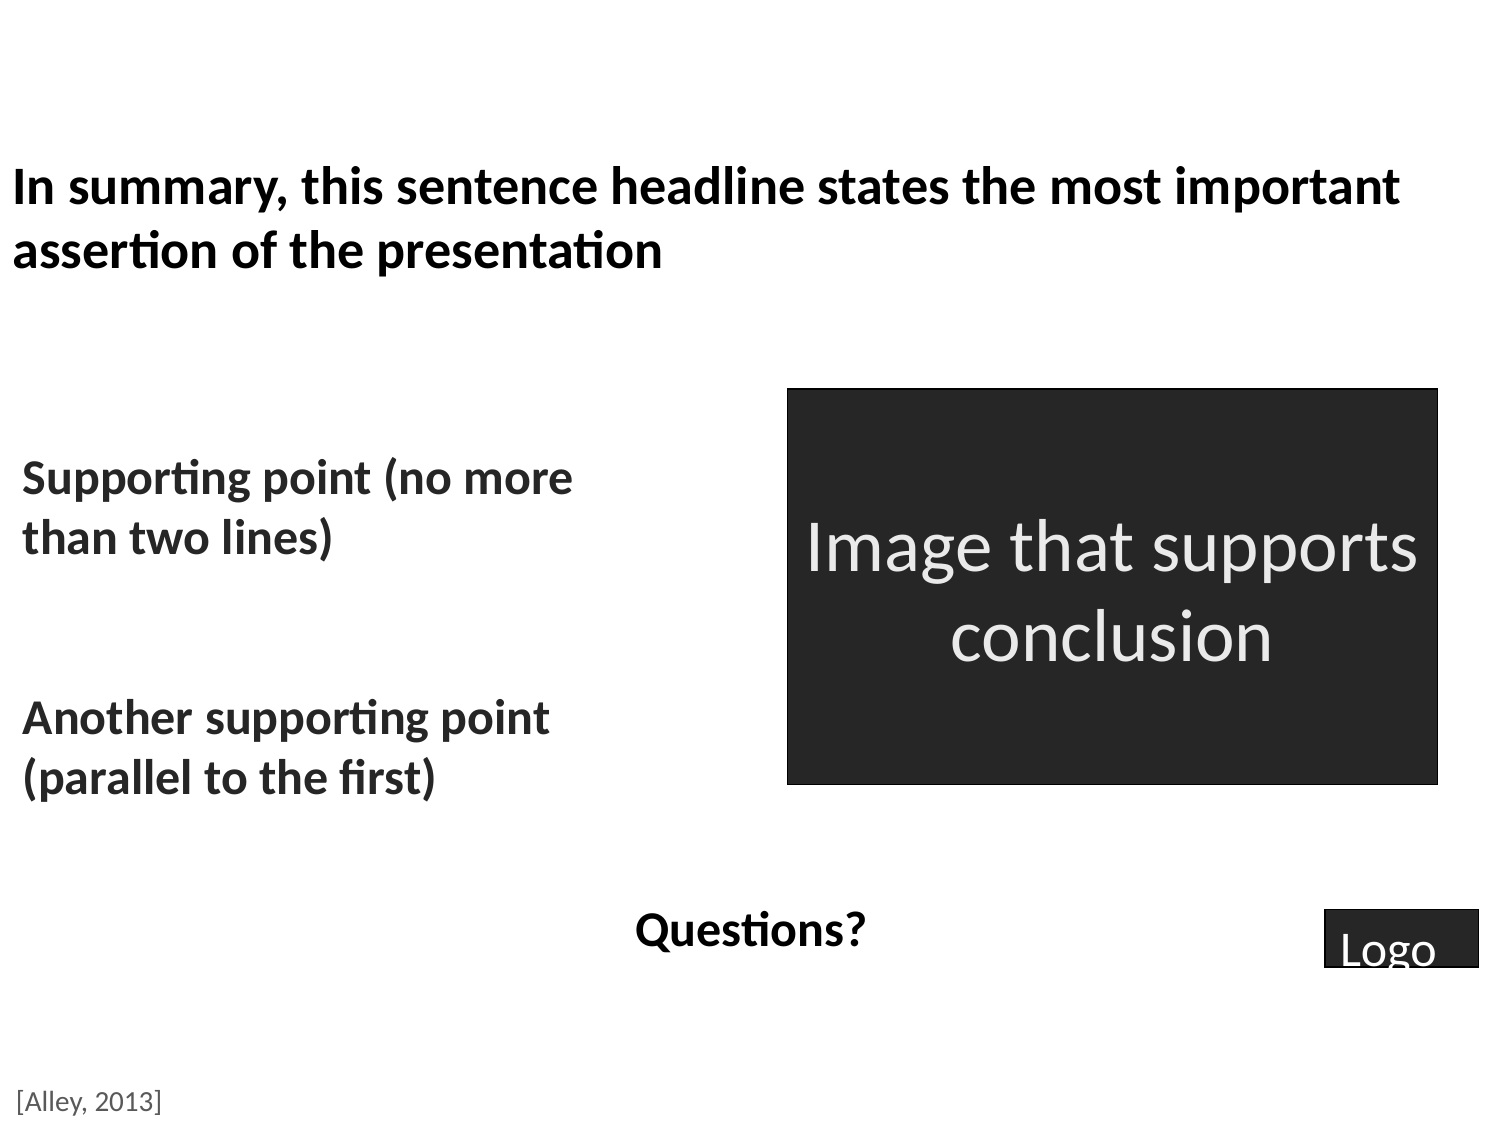

In summary, this sentence headline states the most important assertion of the presentation

Image that supports conclusion

Supporting point (no more than two lines)

Another supporting point (parallel to the first)
Questions?
Logo